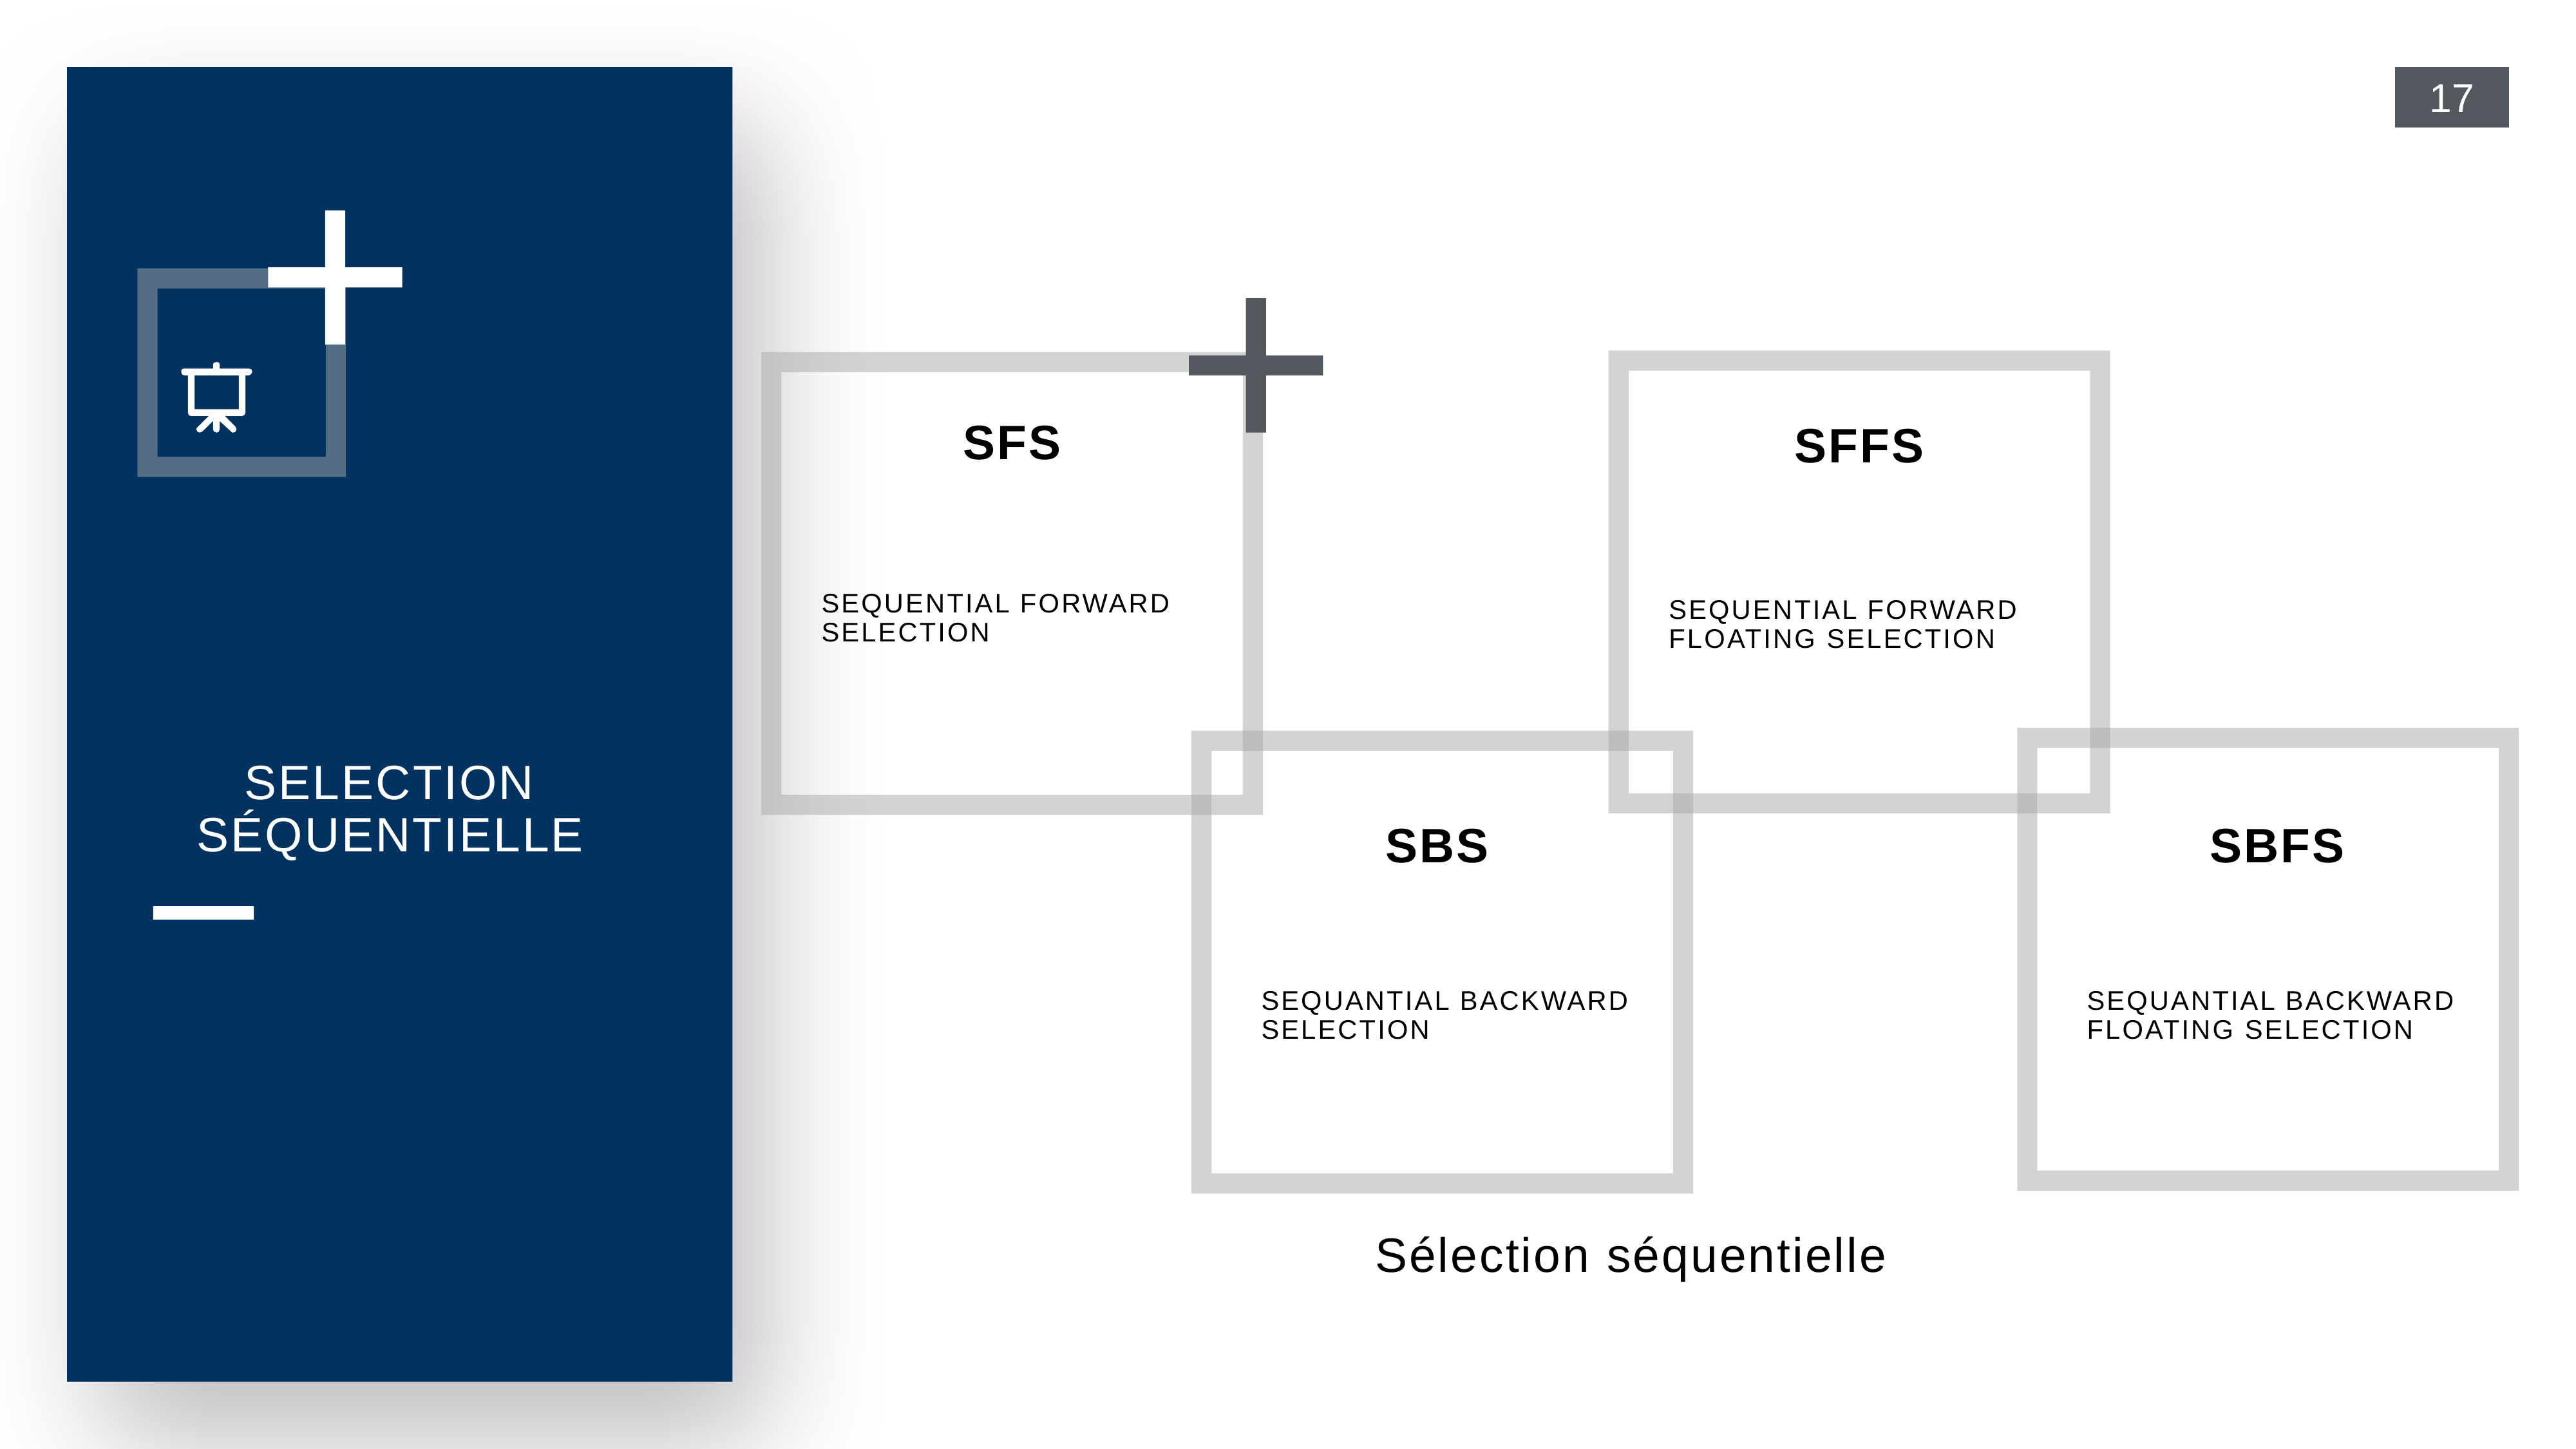

17

sfs
sfFs
Sequential forward
selection
Sequential forward
Floating selection

SELECTION séquentielle
sBs
sBFs

Sequantial backward
selection
Sequantial backward
Floating selection
Sélection séquentielle